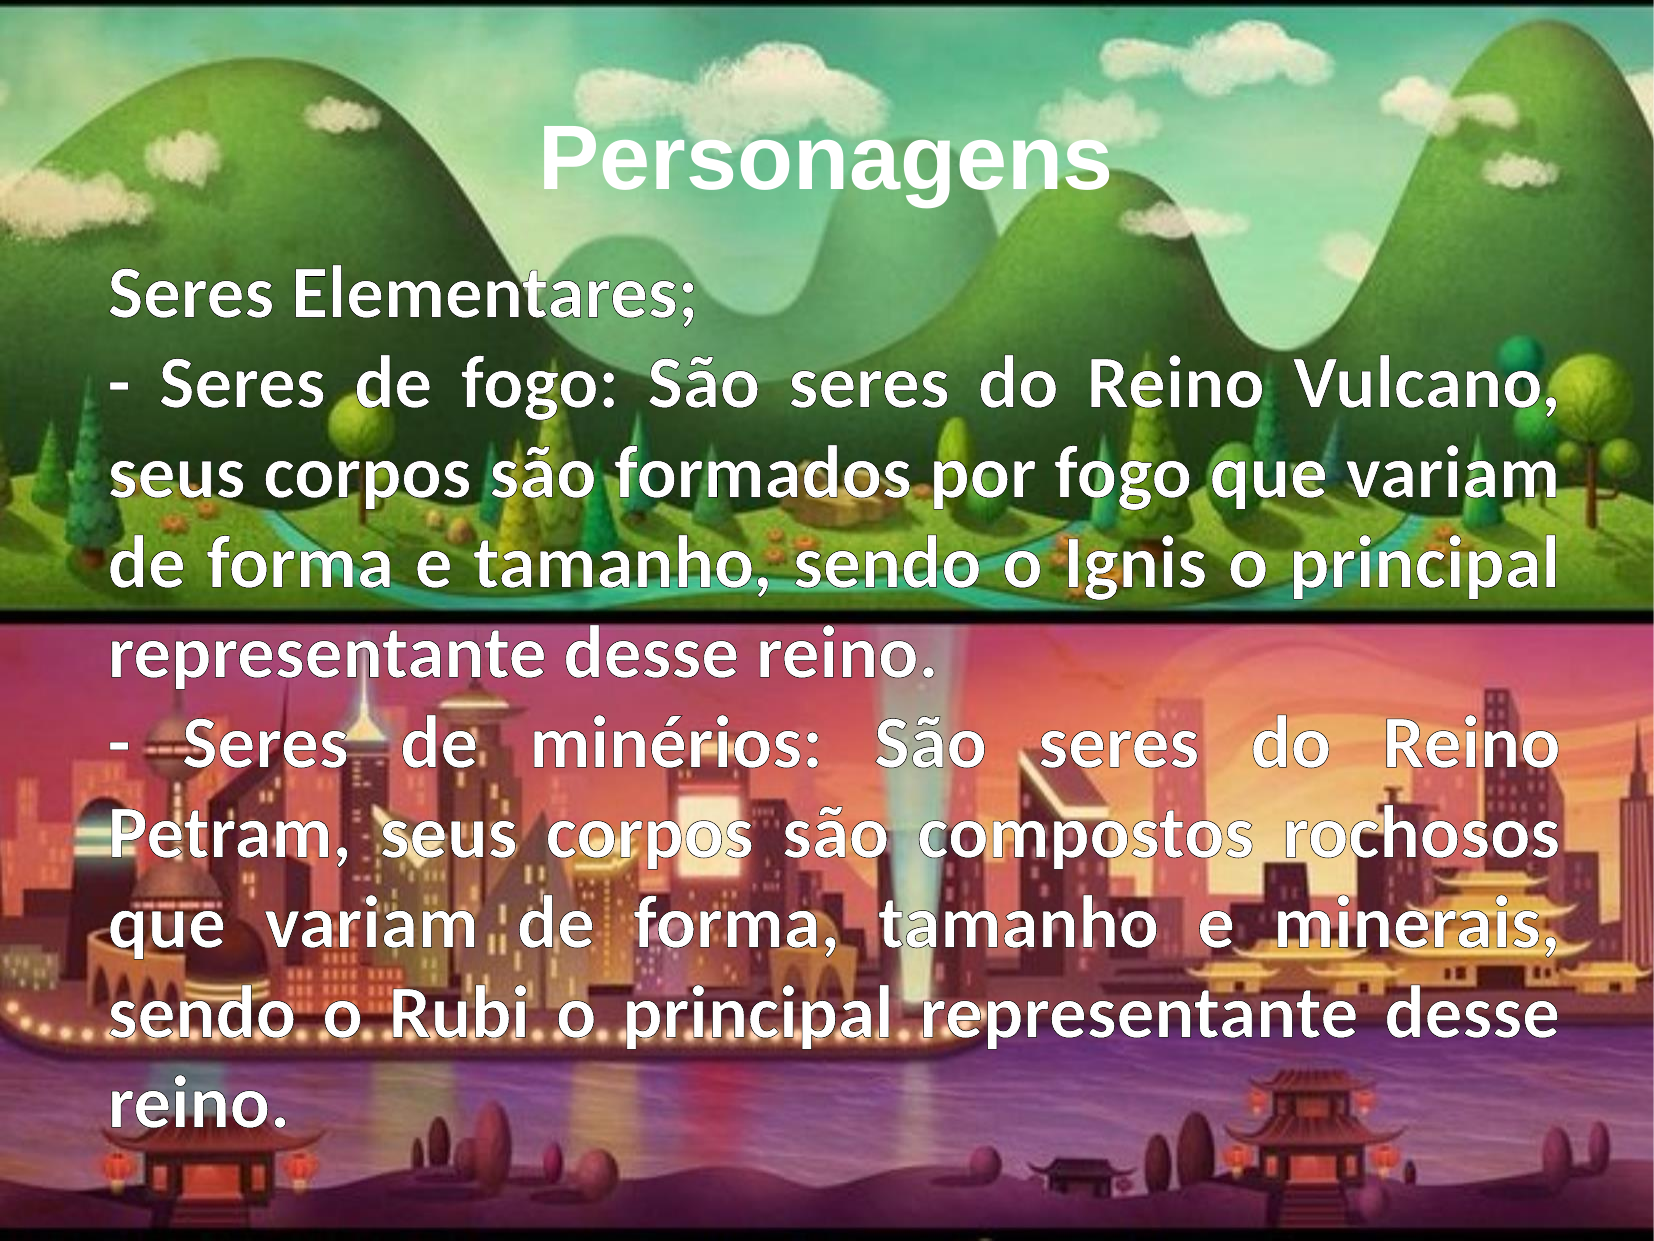

Personagens
Seres Elementares;
- Seres de fogo: São seres do Reino Vulcano, seus corpos são formados por fogo que variam de forma e tamanho, sendo o Ignis o principal representante desse reino.
- Seres de minérios: São seres do Reino Petram, seus corpos são compostos rochosos que variam de forma, tamanho e minerais, sendo o Rubi o principal representante desse reino.